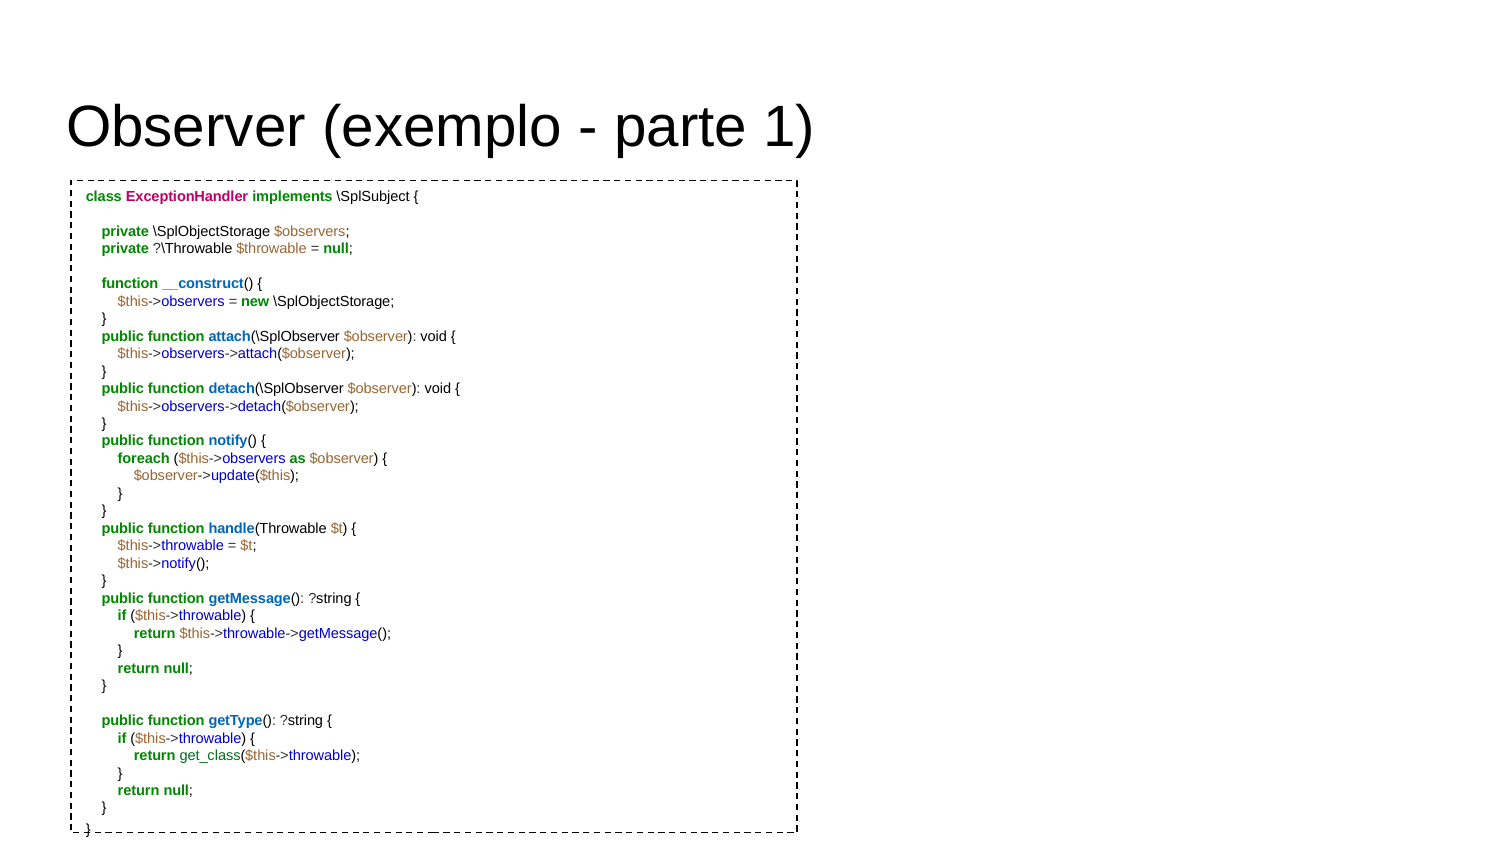

# Observer (exemplo - parte 1)
class ExceptionHandler implements \SplSubject {

    private \SplObjectStorage $observers;
    private ?\Throwable $throwable = null;

    function __construct() {
        $this->observers = new \SplObjectStorage;
    }
    public function attach(\SplObserver $observer): void {
        $this->observers->attach($observer);
    }
    public function detach(\SplObserver $observer): void {
        $this->observers->detach($observer);
    }
    public function notify() {
        foreach ($this->observers as $observer) {
            $observer->update($this);
        }
    }
    public function handle(Throwable $t) {
        $this->throwable = $t;
        $this->notify();
    }
    public function getMessage(): ?string {
        if ($this->throwable) {
            return $this->throwable->getMessage();
        }
        return null;
    }

    public function getType(): ?string {
        if ($this->throwable) {
            return get_class($this->throwable);
        }
        return null;
    }
}